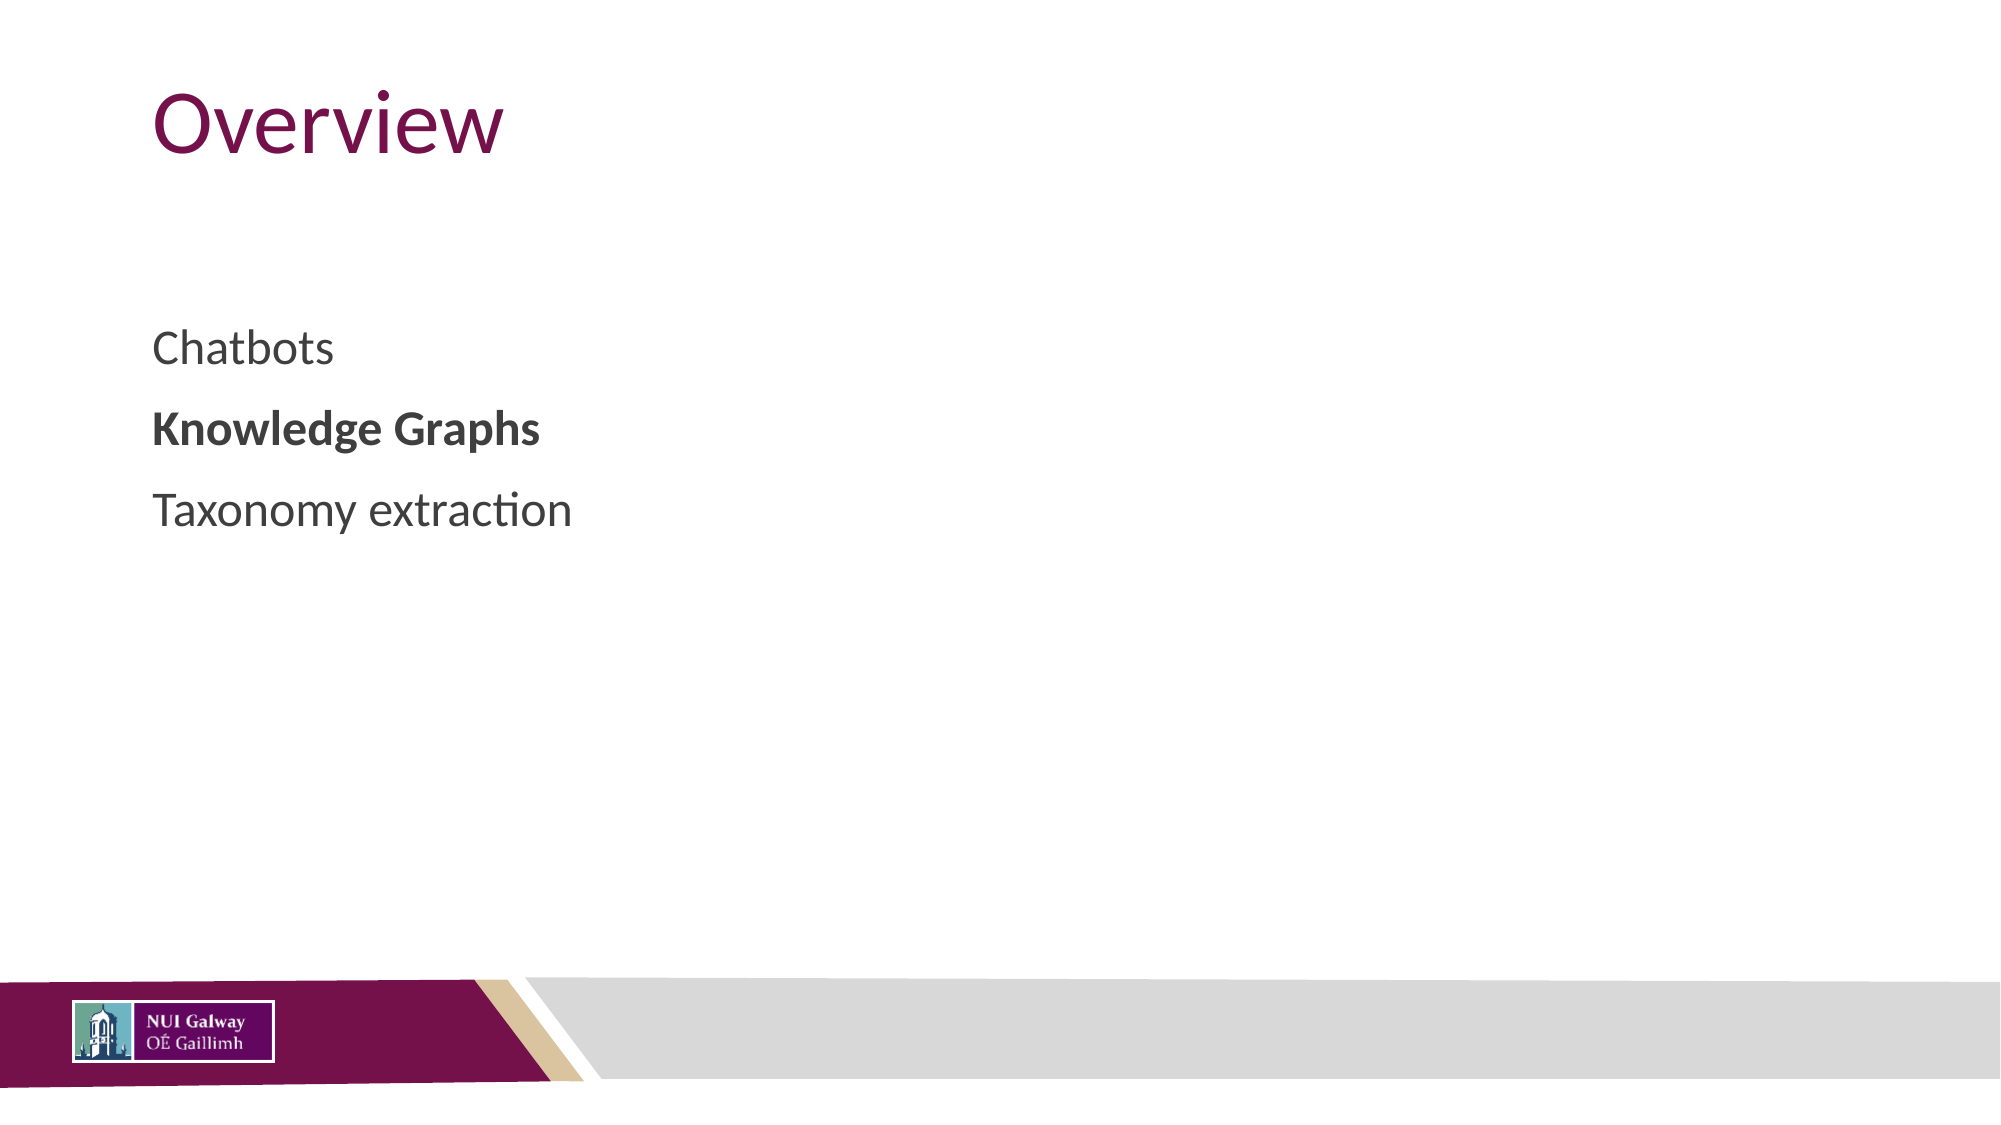

# Overview
Chatbots
Knowledge Graphs
Taxonomy extraction